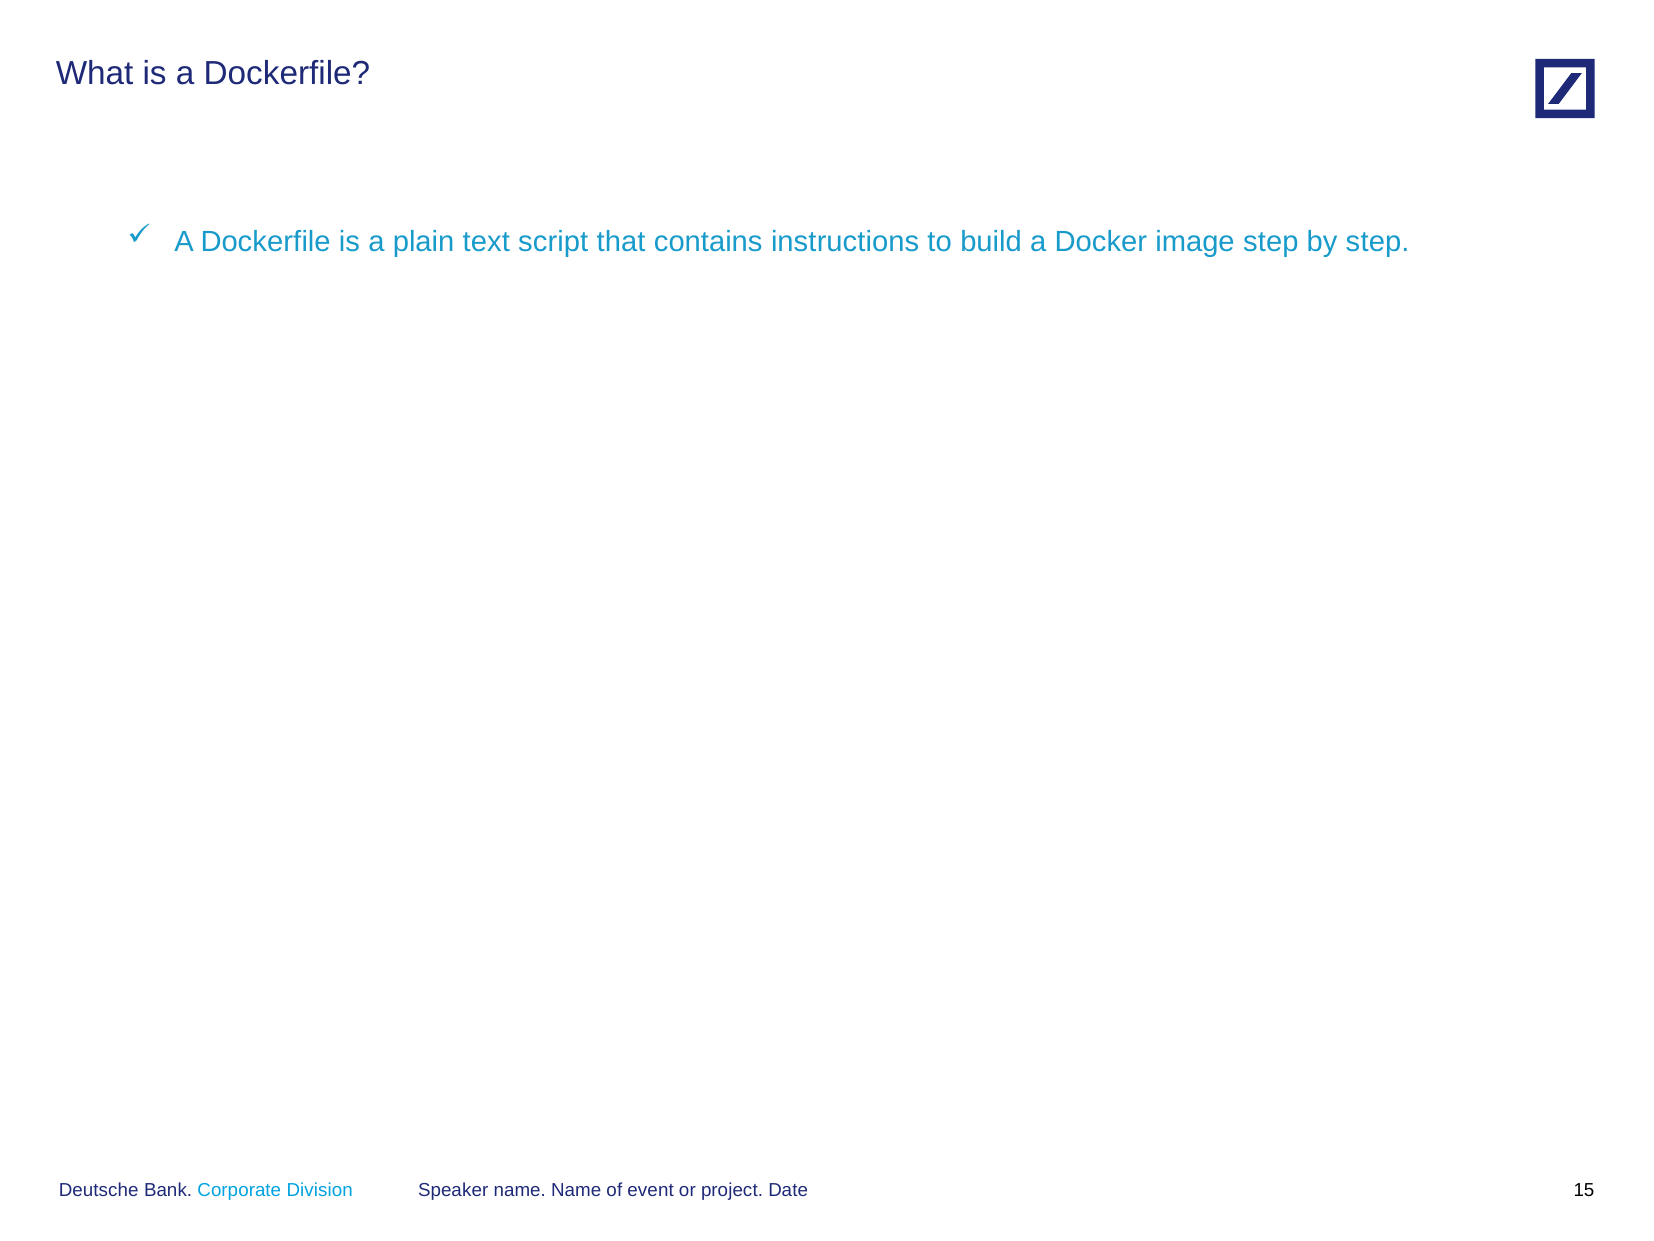

# What is a Dockerfile?
A Dockerfile is a plain text script that contains instructions to build a Docker image step by step.
Speaker name. Name of event or project. Date
15